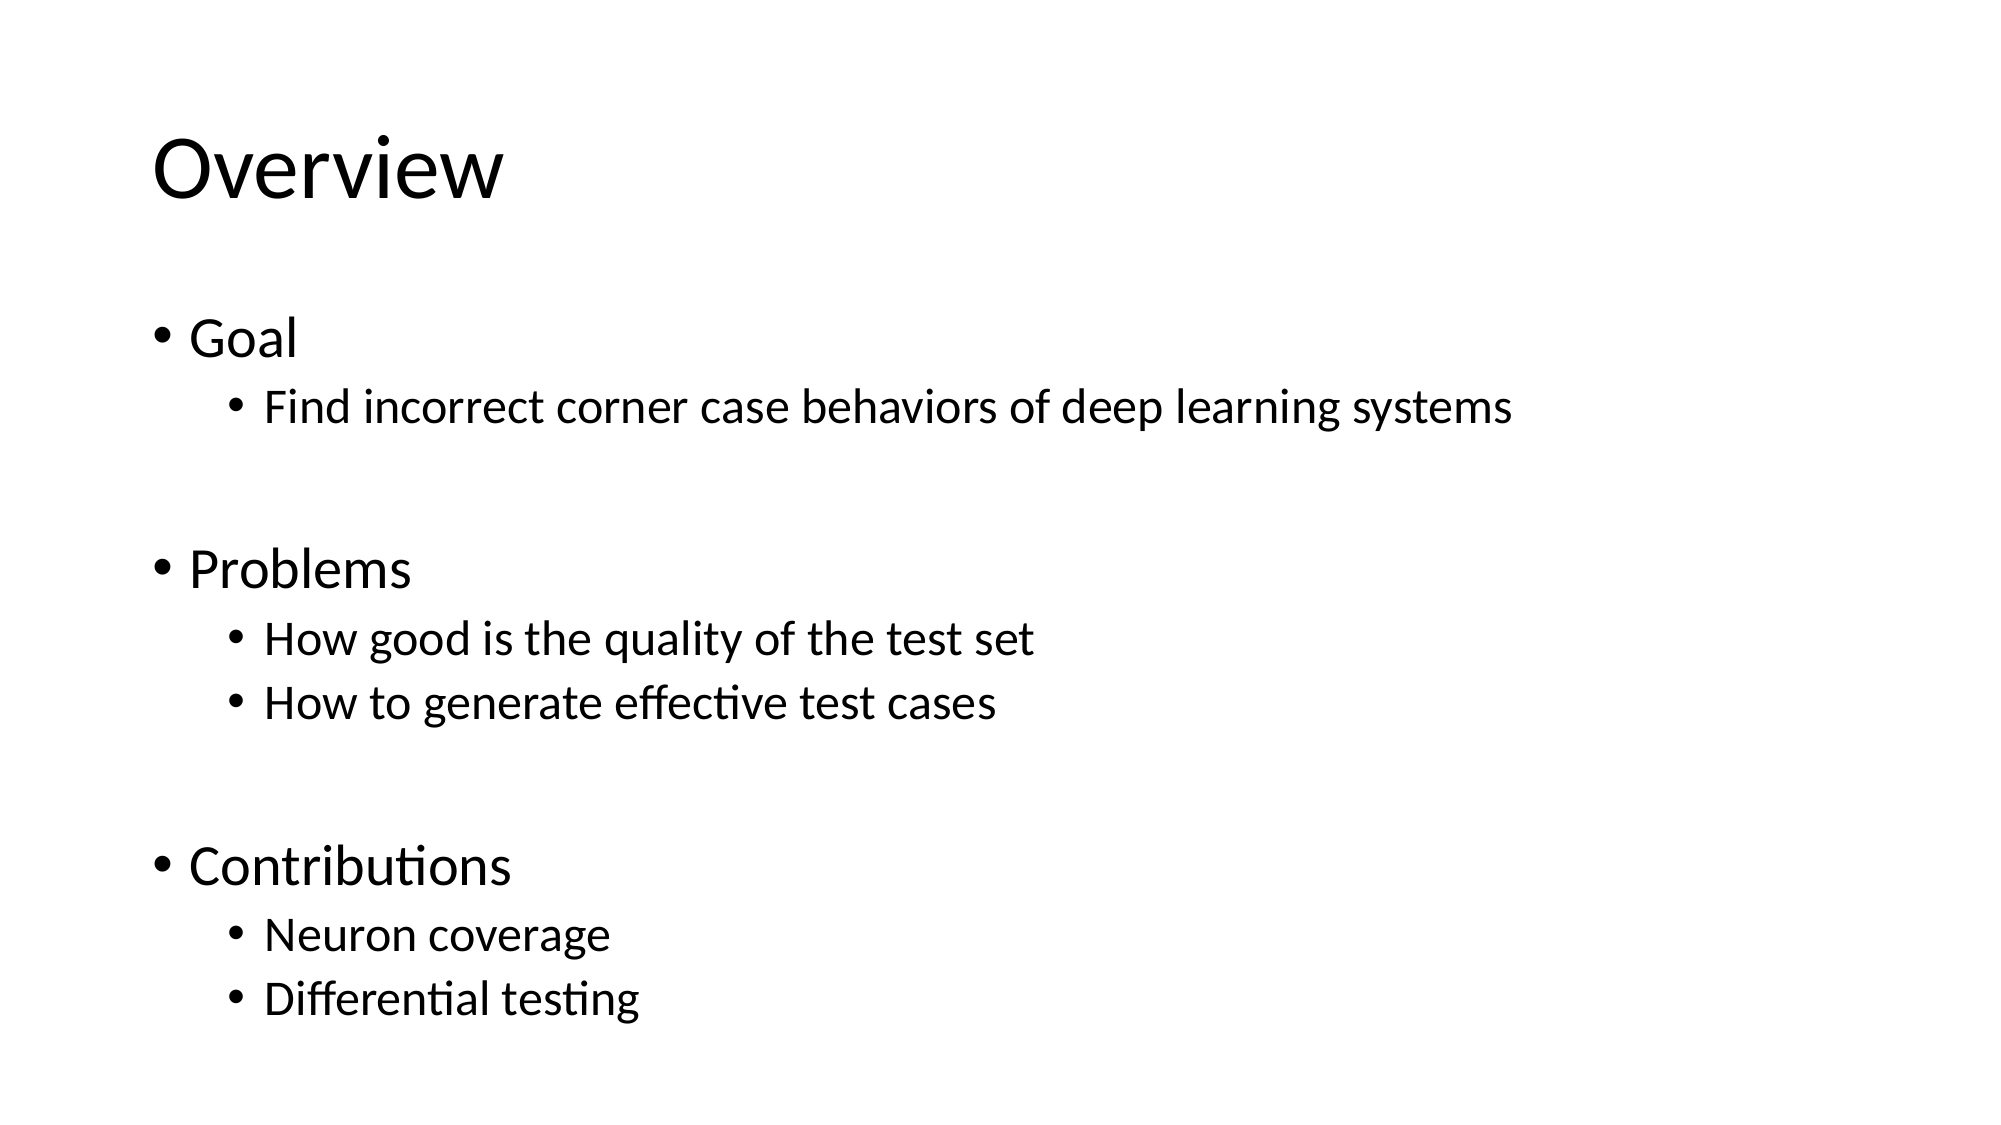

# Overview
Goal
Find incorrect corner case behaviors of deep learning systems

Problems
How good is the quality of the test set
How to generate effective test cases

Contributions
Neuron coverage
Differential testing